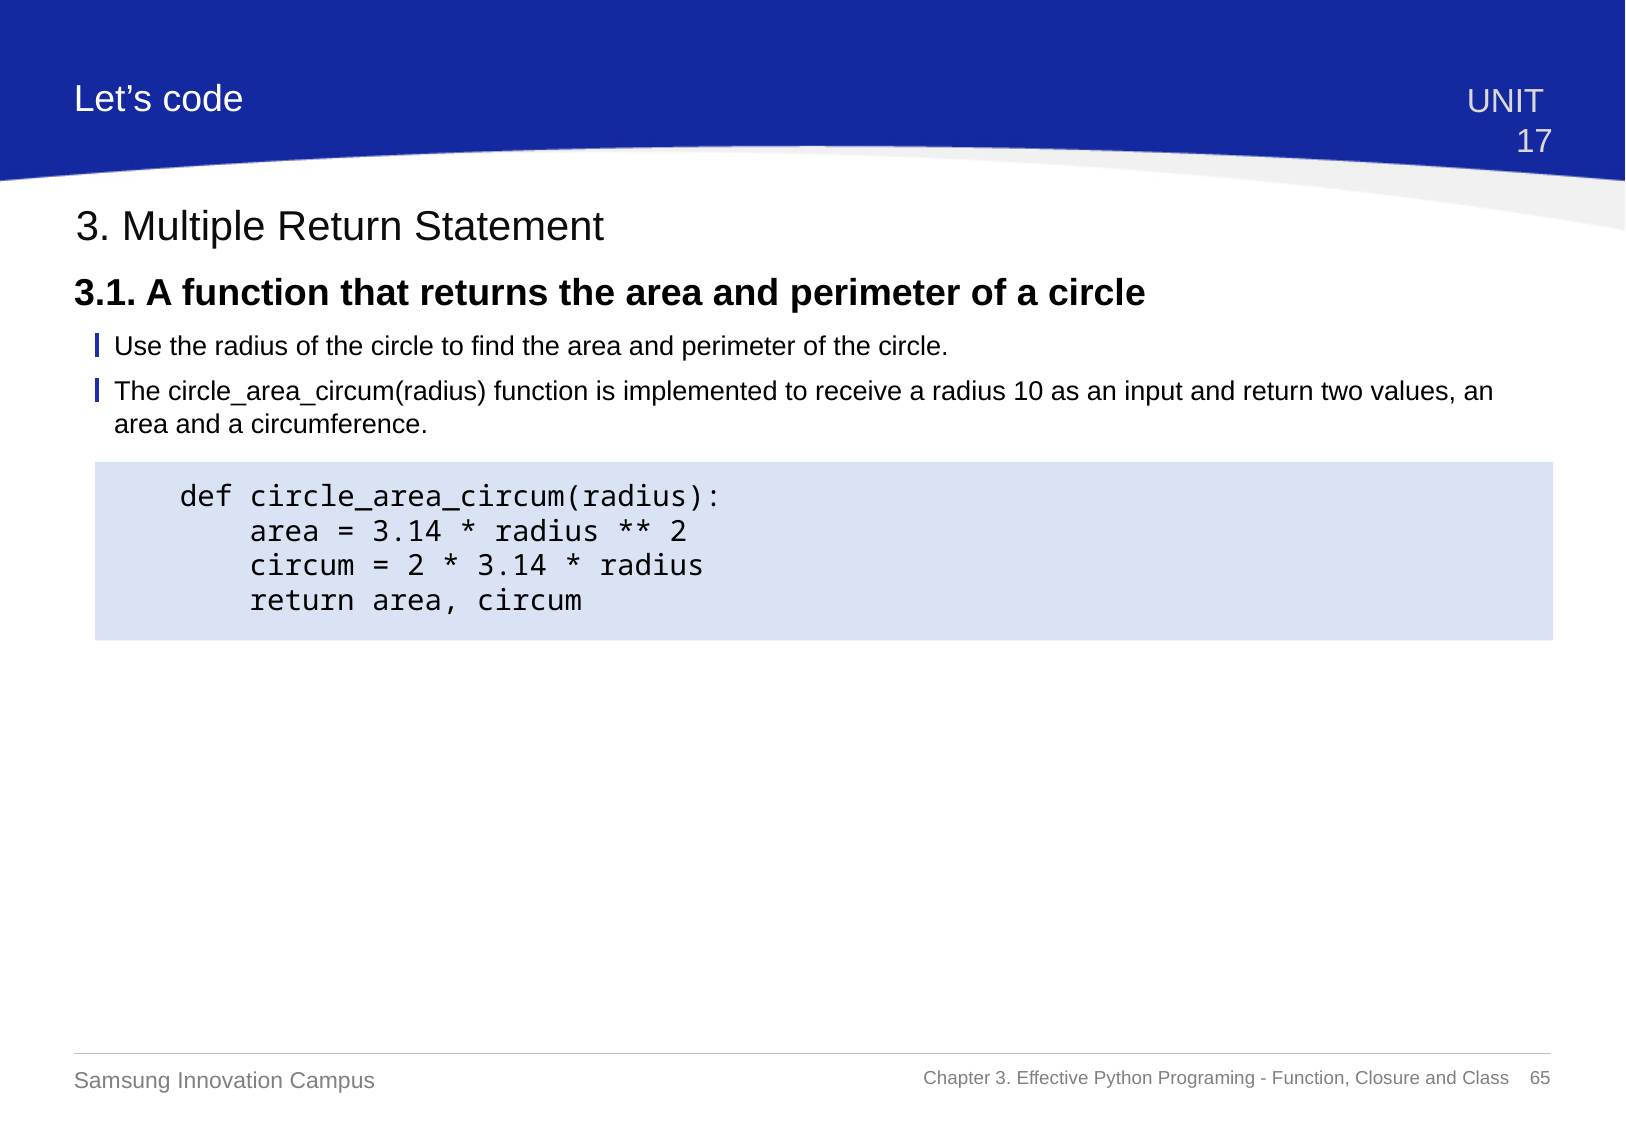

Let’s code
UNIT  17
3. Multiple Return Statement
3.1. A function that returns the area and perimeter of a circle
Use the radius of the circle to find the area and perimeter of the circle.
The circle_area_circum(radius) function is implemented to receive a radius 10 as an input and return two values, an area and a circumference.

def circle_area_circum(radius):
    area = 3.14 * radius ** 2
    circum = 2 * 3.14 * radius
    return area, circum